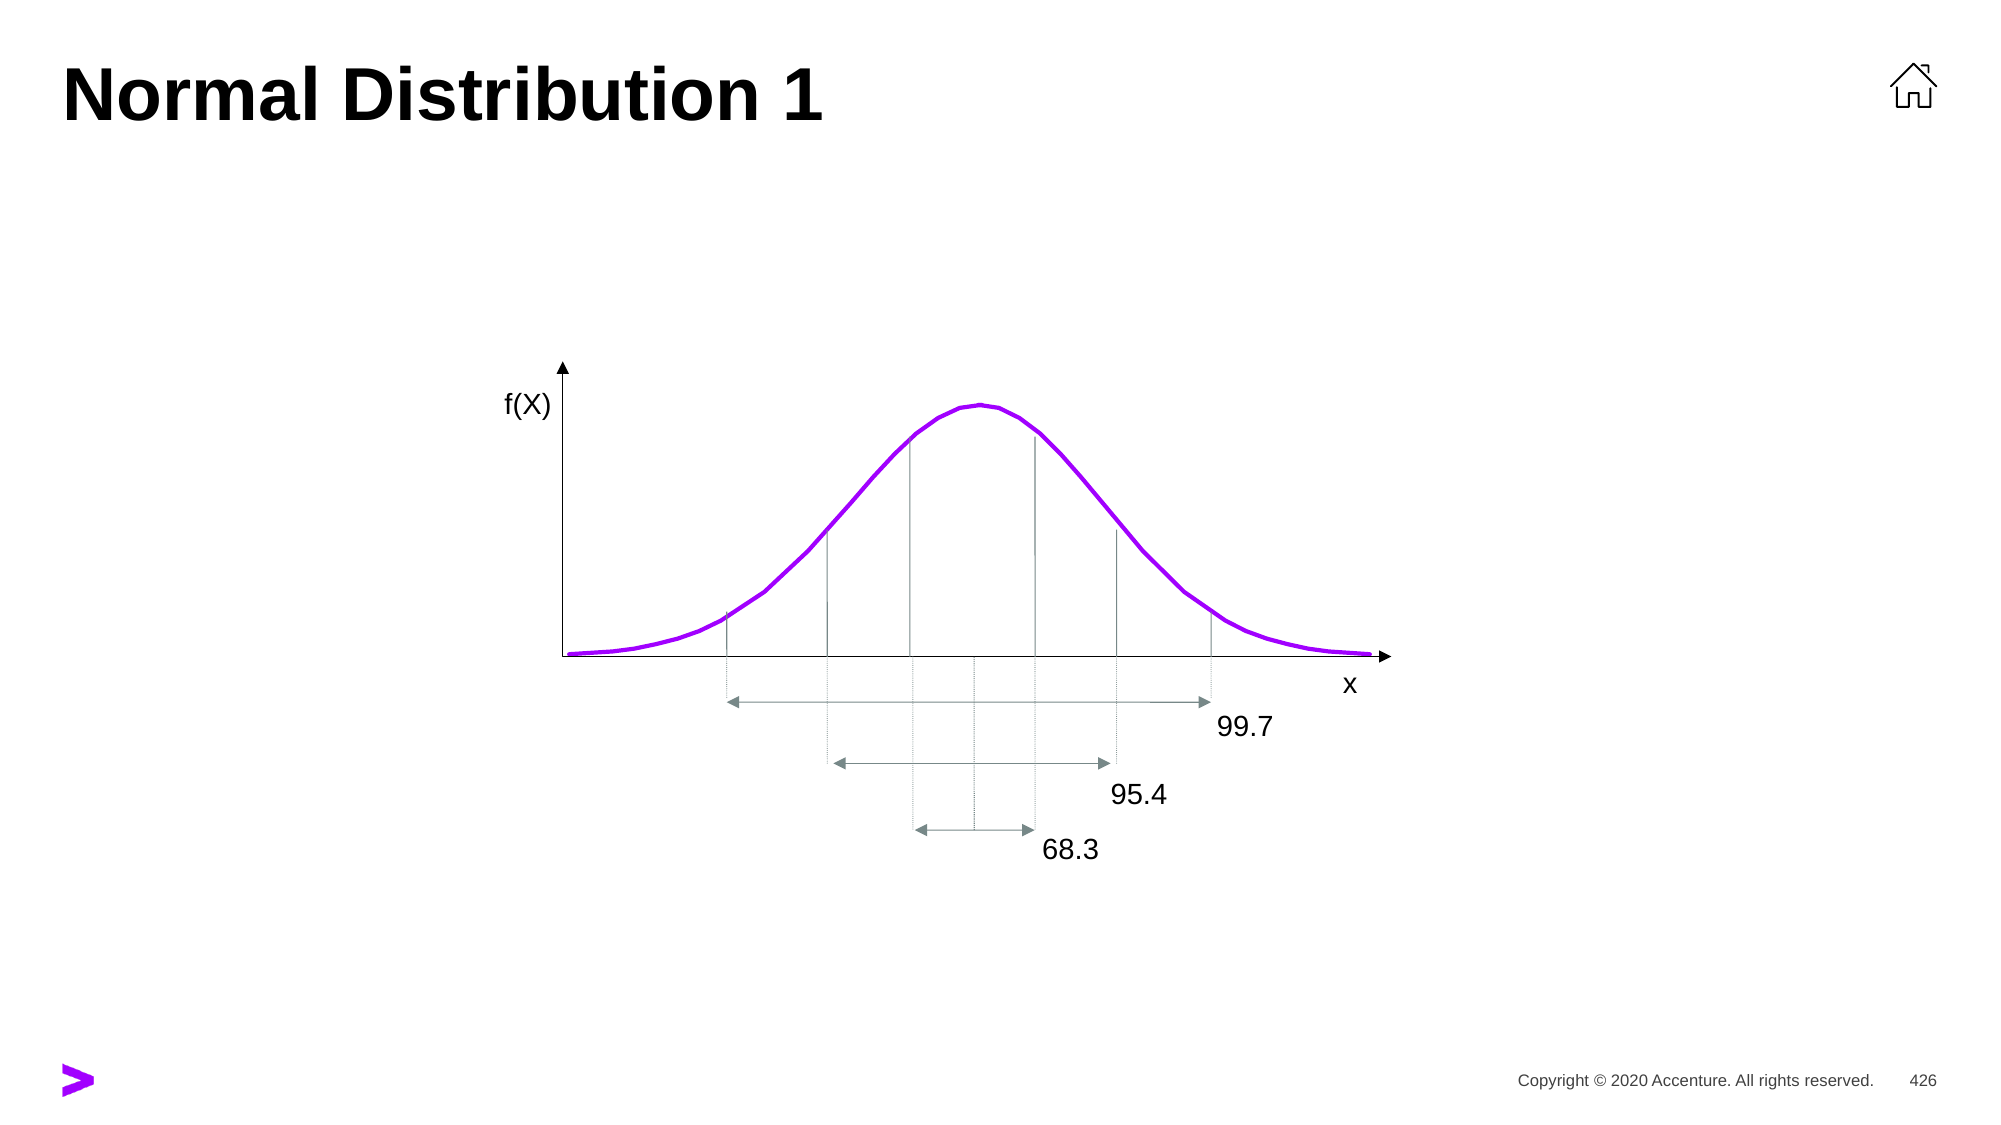

# Normal Distribution 1

f(X)

x
99.7

95.4
68.3